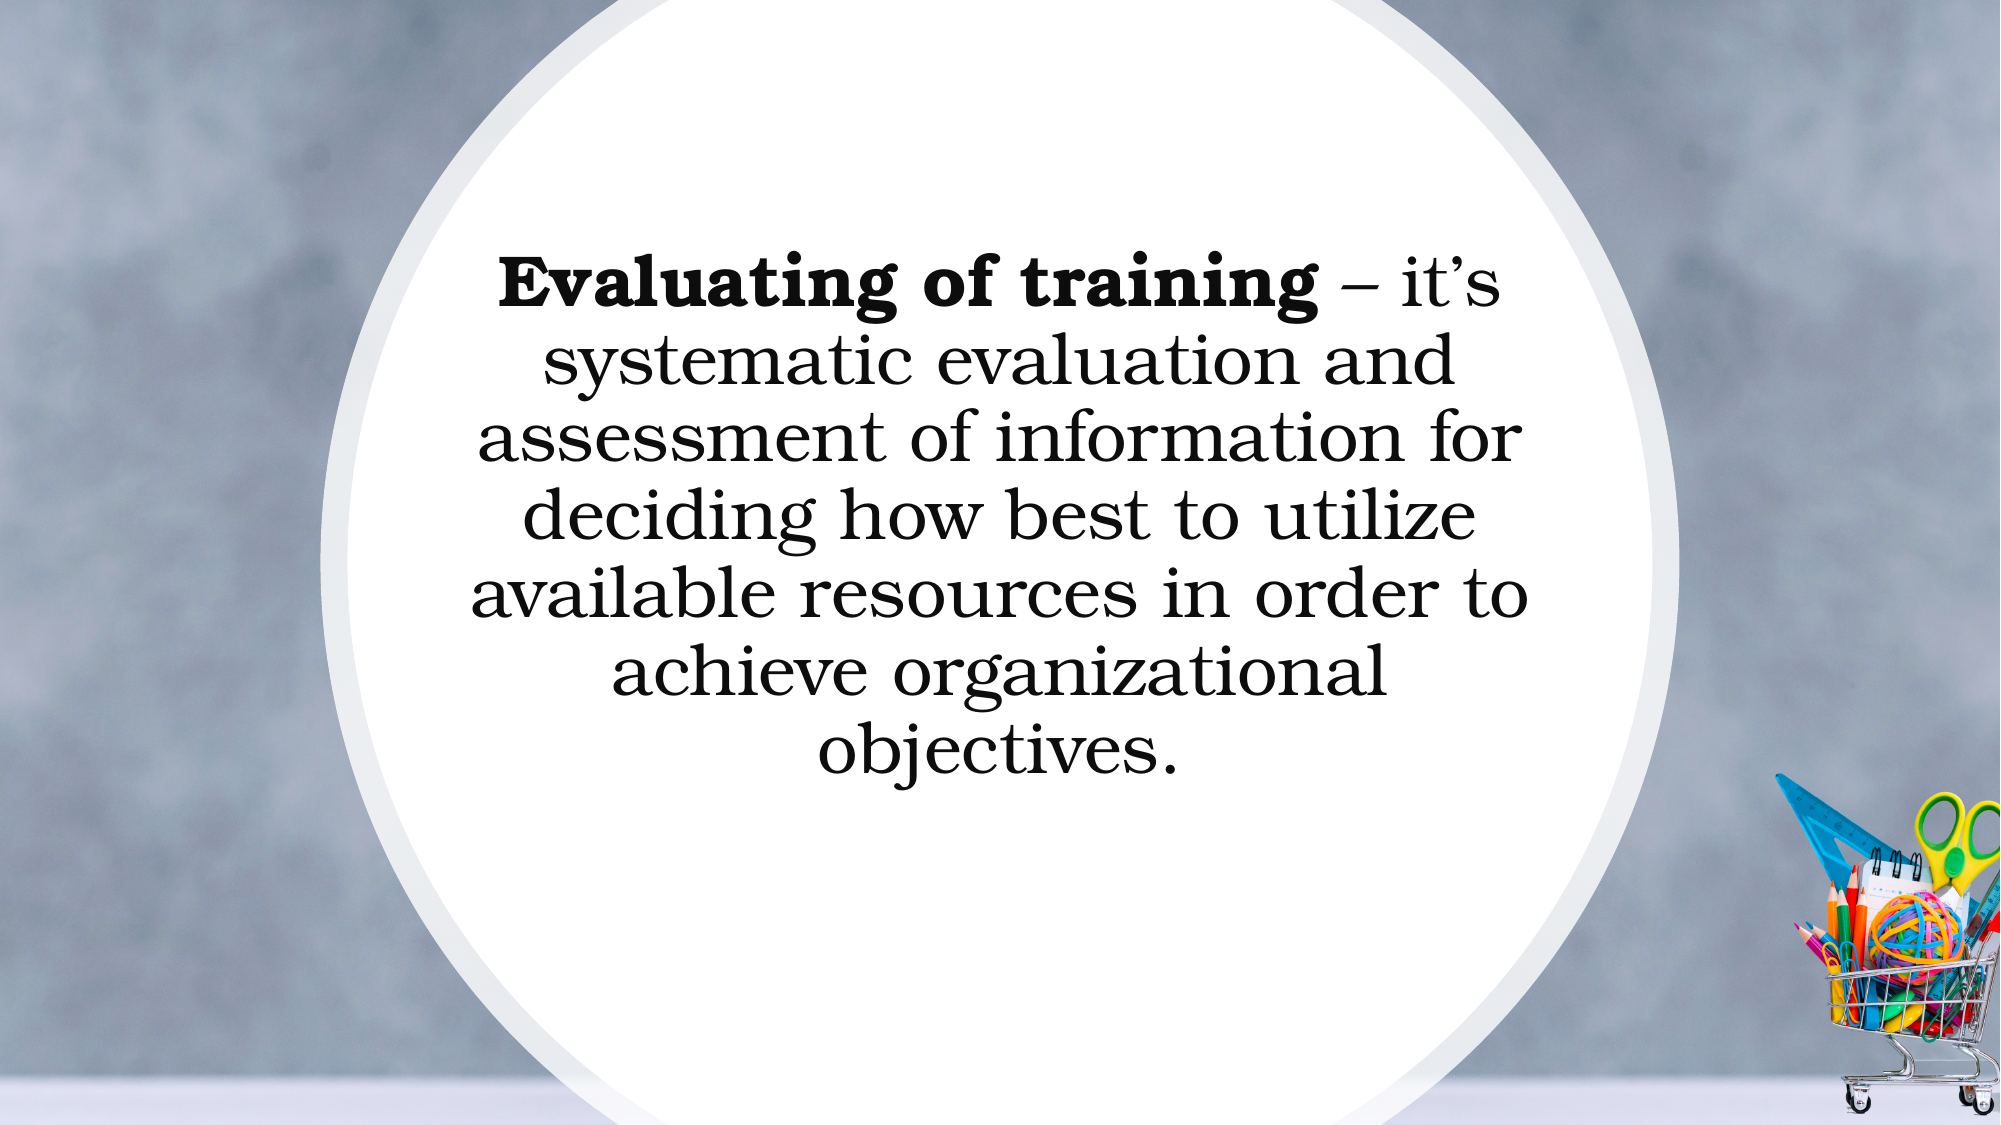

# Evaluating of training – it’s systematic evaluation and assessment of information for deciding how best to utilize available resources in order to achieve organizational objectives.